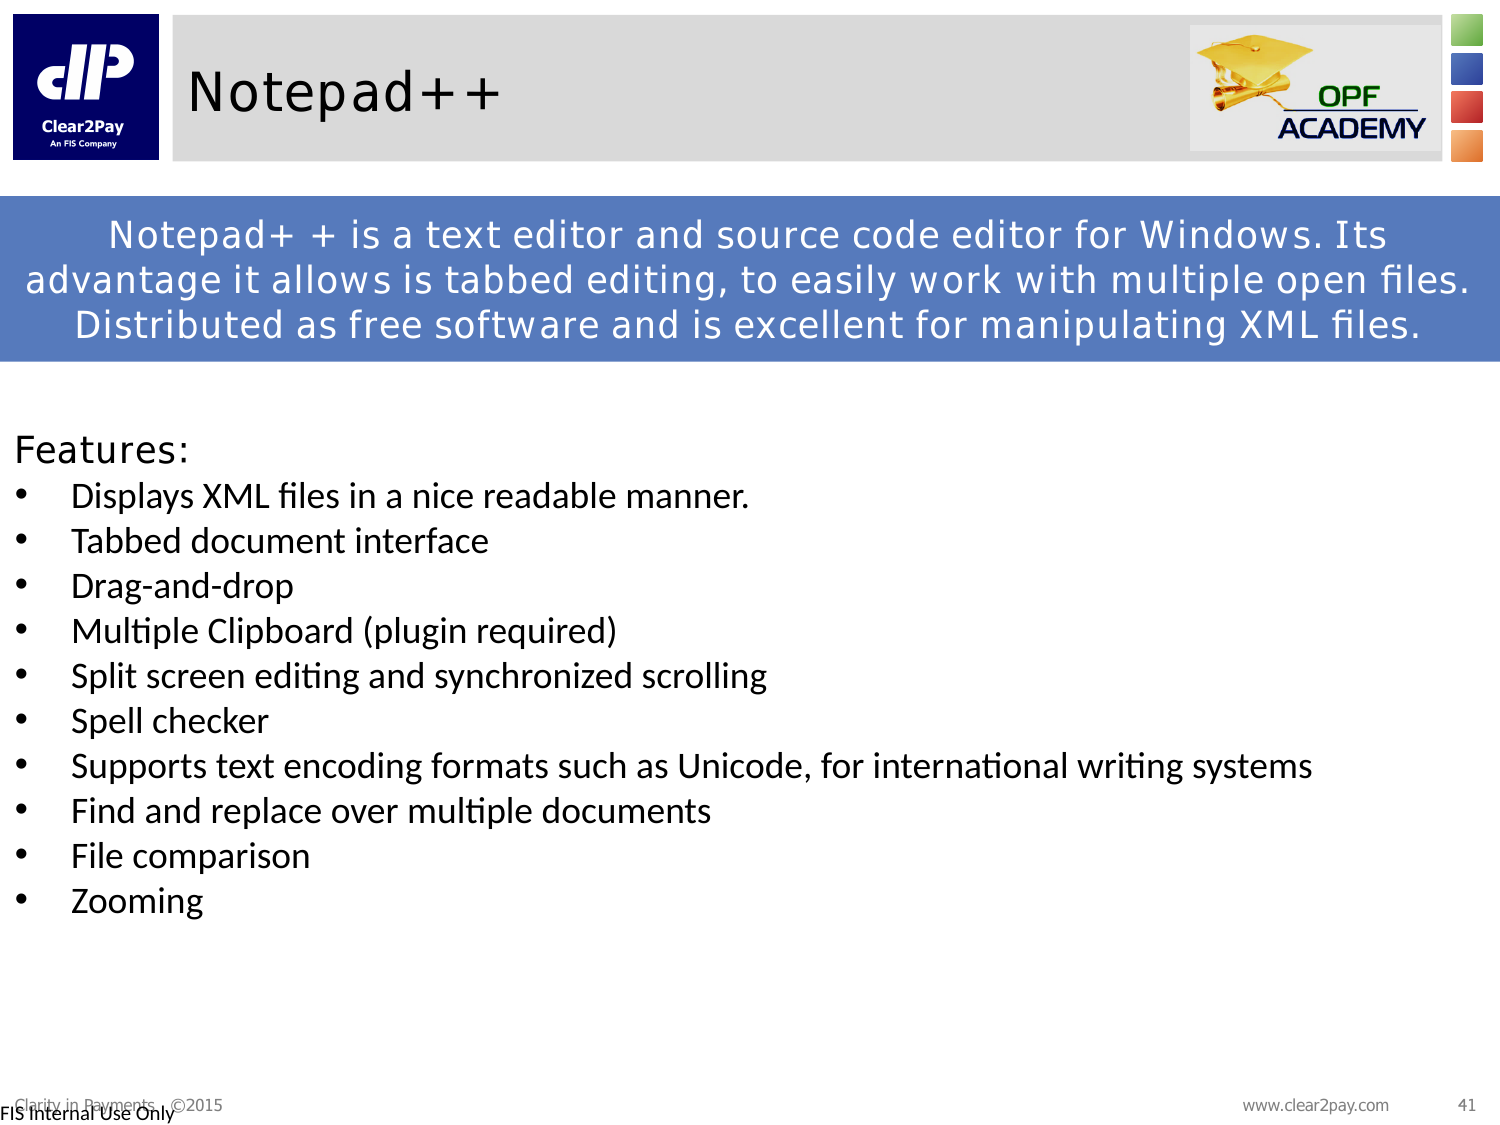

# Notepad++
Notepad+ + is a text editor and source code editor for Windows. Its advantage it allows is tabbed editing, to easily work with multiple open files. Distributed as free software and is excellent for manipulating XML files.

Features:
Displays XML files in a nice readable manner.
Tabbed document interface
Drag-and-drop
Multiple Clipboard (plugin required)
Split screen editing and synchronized scrolling
Spell checker
Supports text encoding formats such as Unicode, for international writing systems
Find and replace over multiple documents
File comparison
Zooming